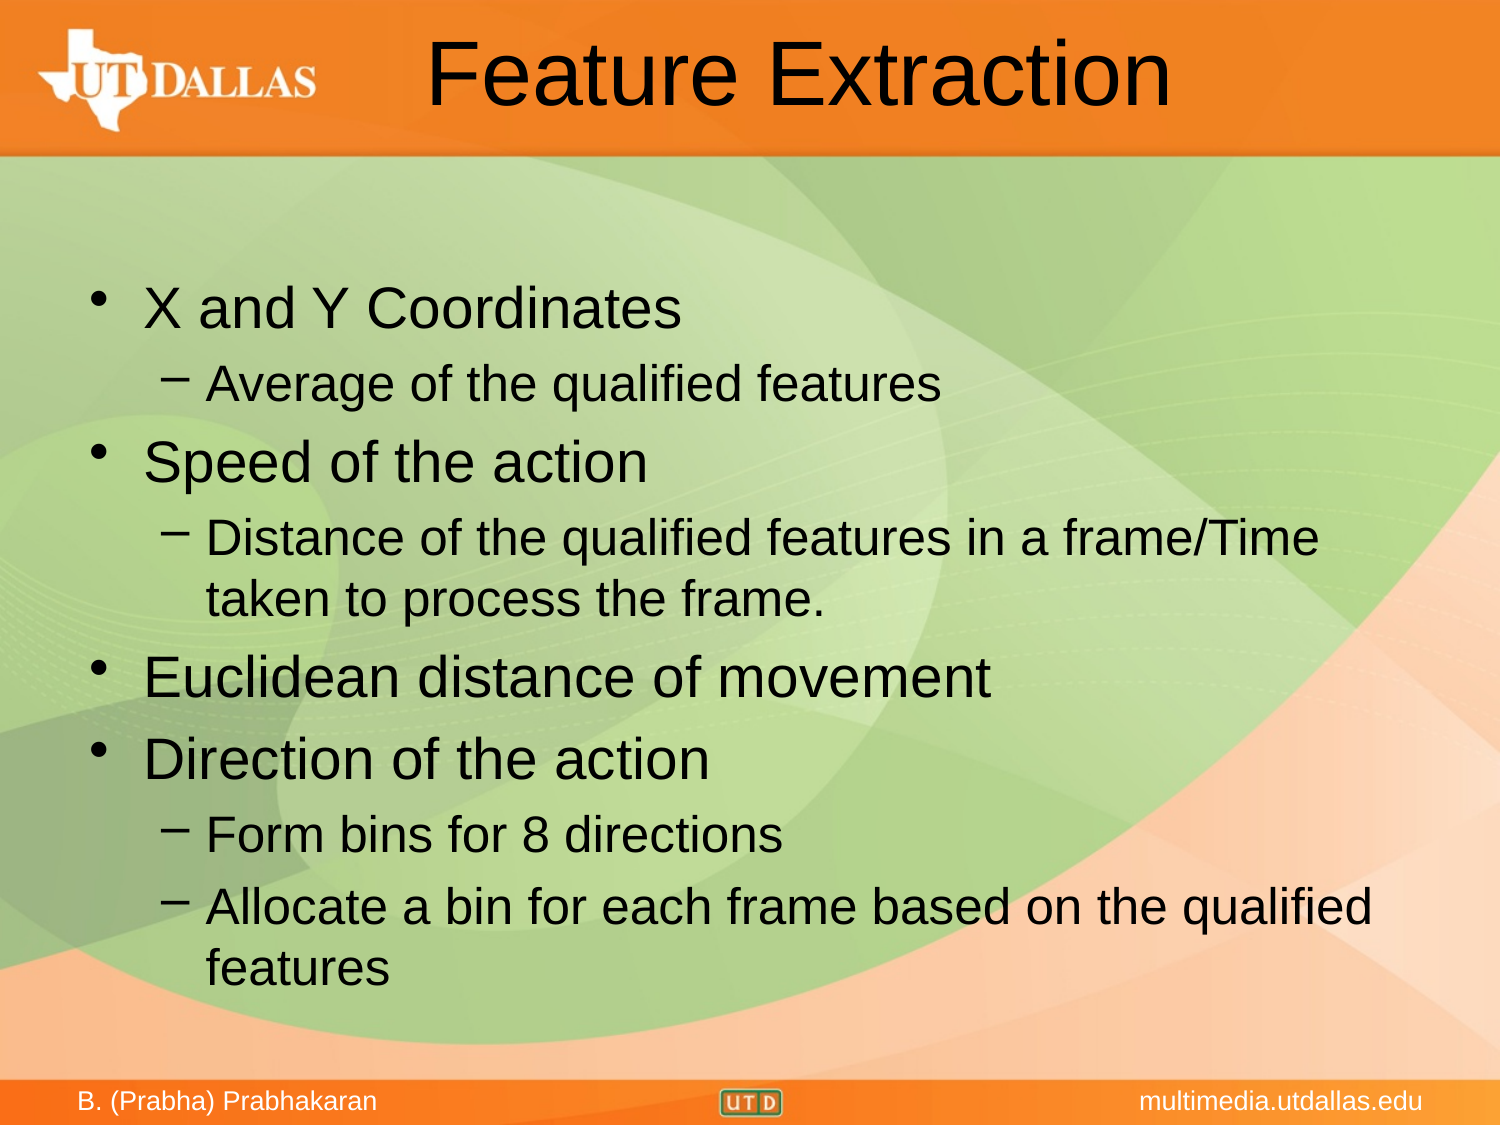

# Feature Extraction
X and Y Coordinates
Average of the qualified features
Speed of the action
Distance of the qualified features in a frame/Time taken to process the frame.
Euclidean distance of movement
Direction of the action
Form bins for 8 directions
Allocate a bin for each frame based on the qualified features